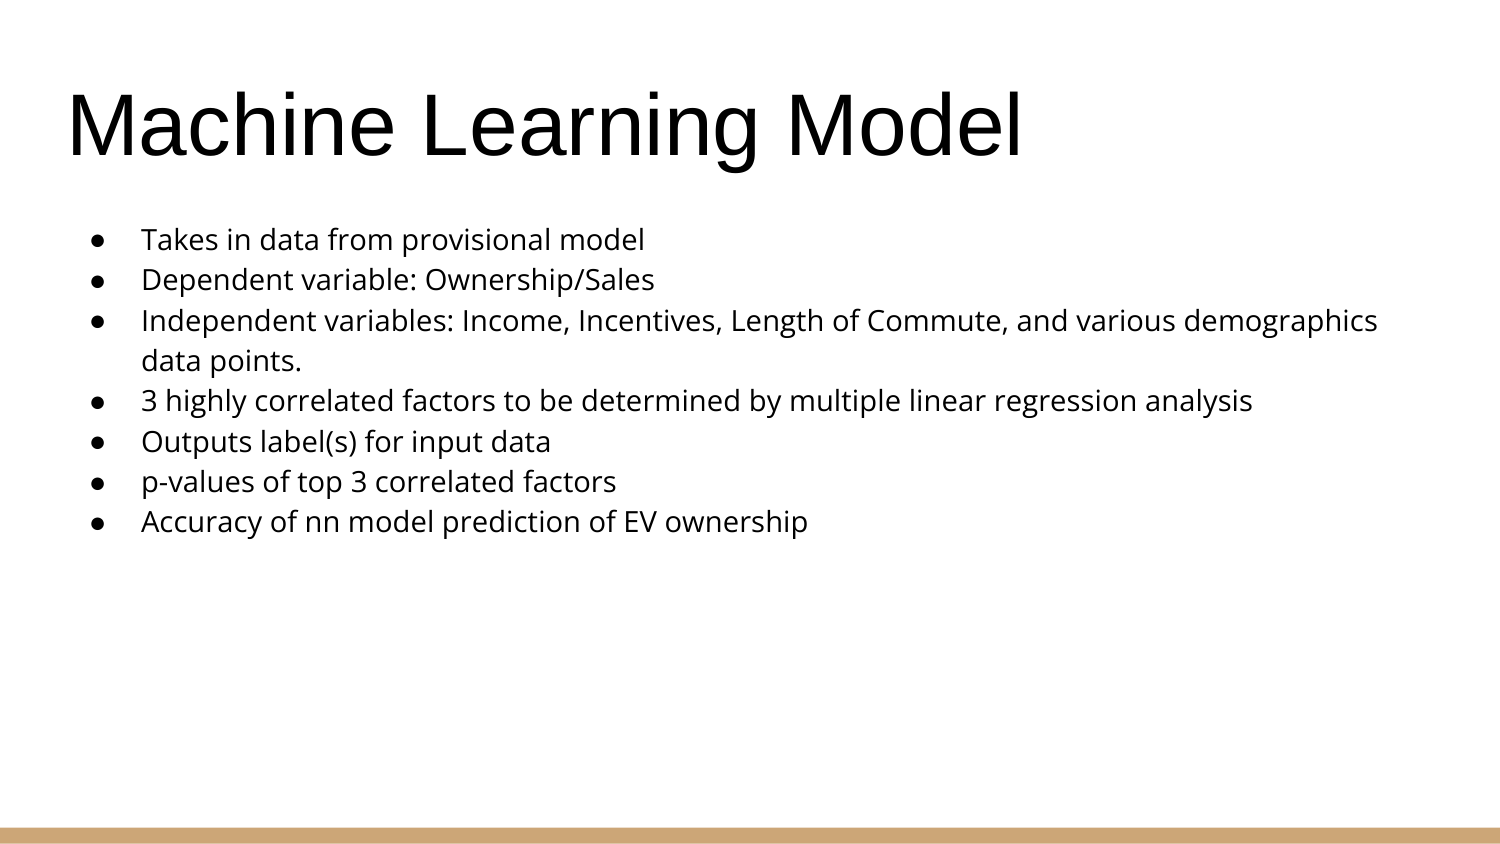

# Machine Learning Model
Takes in data from provisional model
Dependent variable: Ownership/Sales
Independent variables: Income, Incentives, Length of Commute, and various demographics data points.
3 highly correlated factors to be determined by multiple linear regression analysis
Outputs label(s) for input data
p-values of top 3 correlated factors
Accuracy of nn model prediction of EV ownership